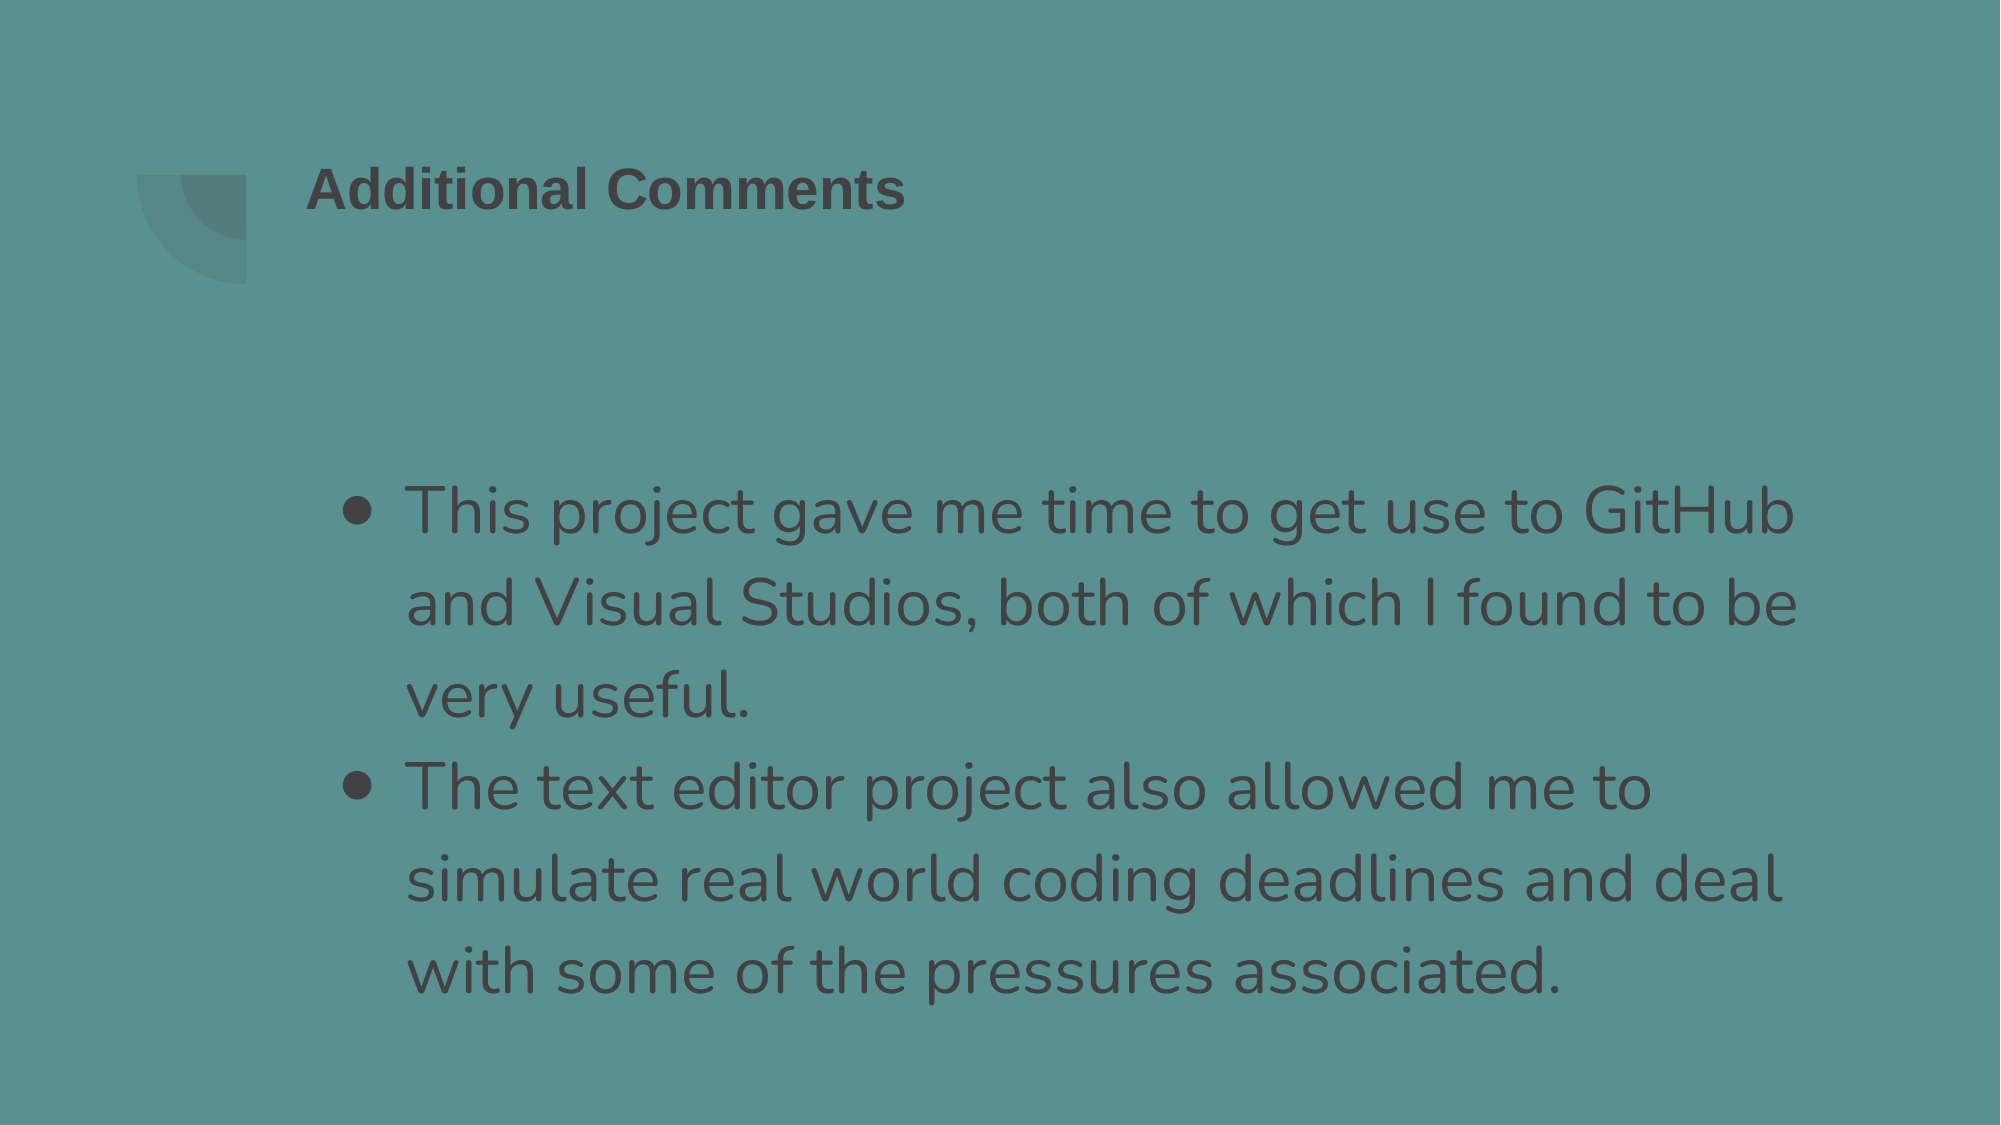

# Additional Comments
This project gave me time to get use to GitHub and Visual Studios, both of which I found to be very useful.
The text editor project also allowed me to simulate real world coding deadlines and deal with some of the pressures associated.